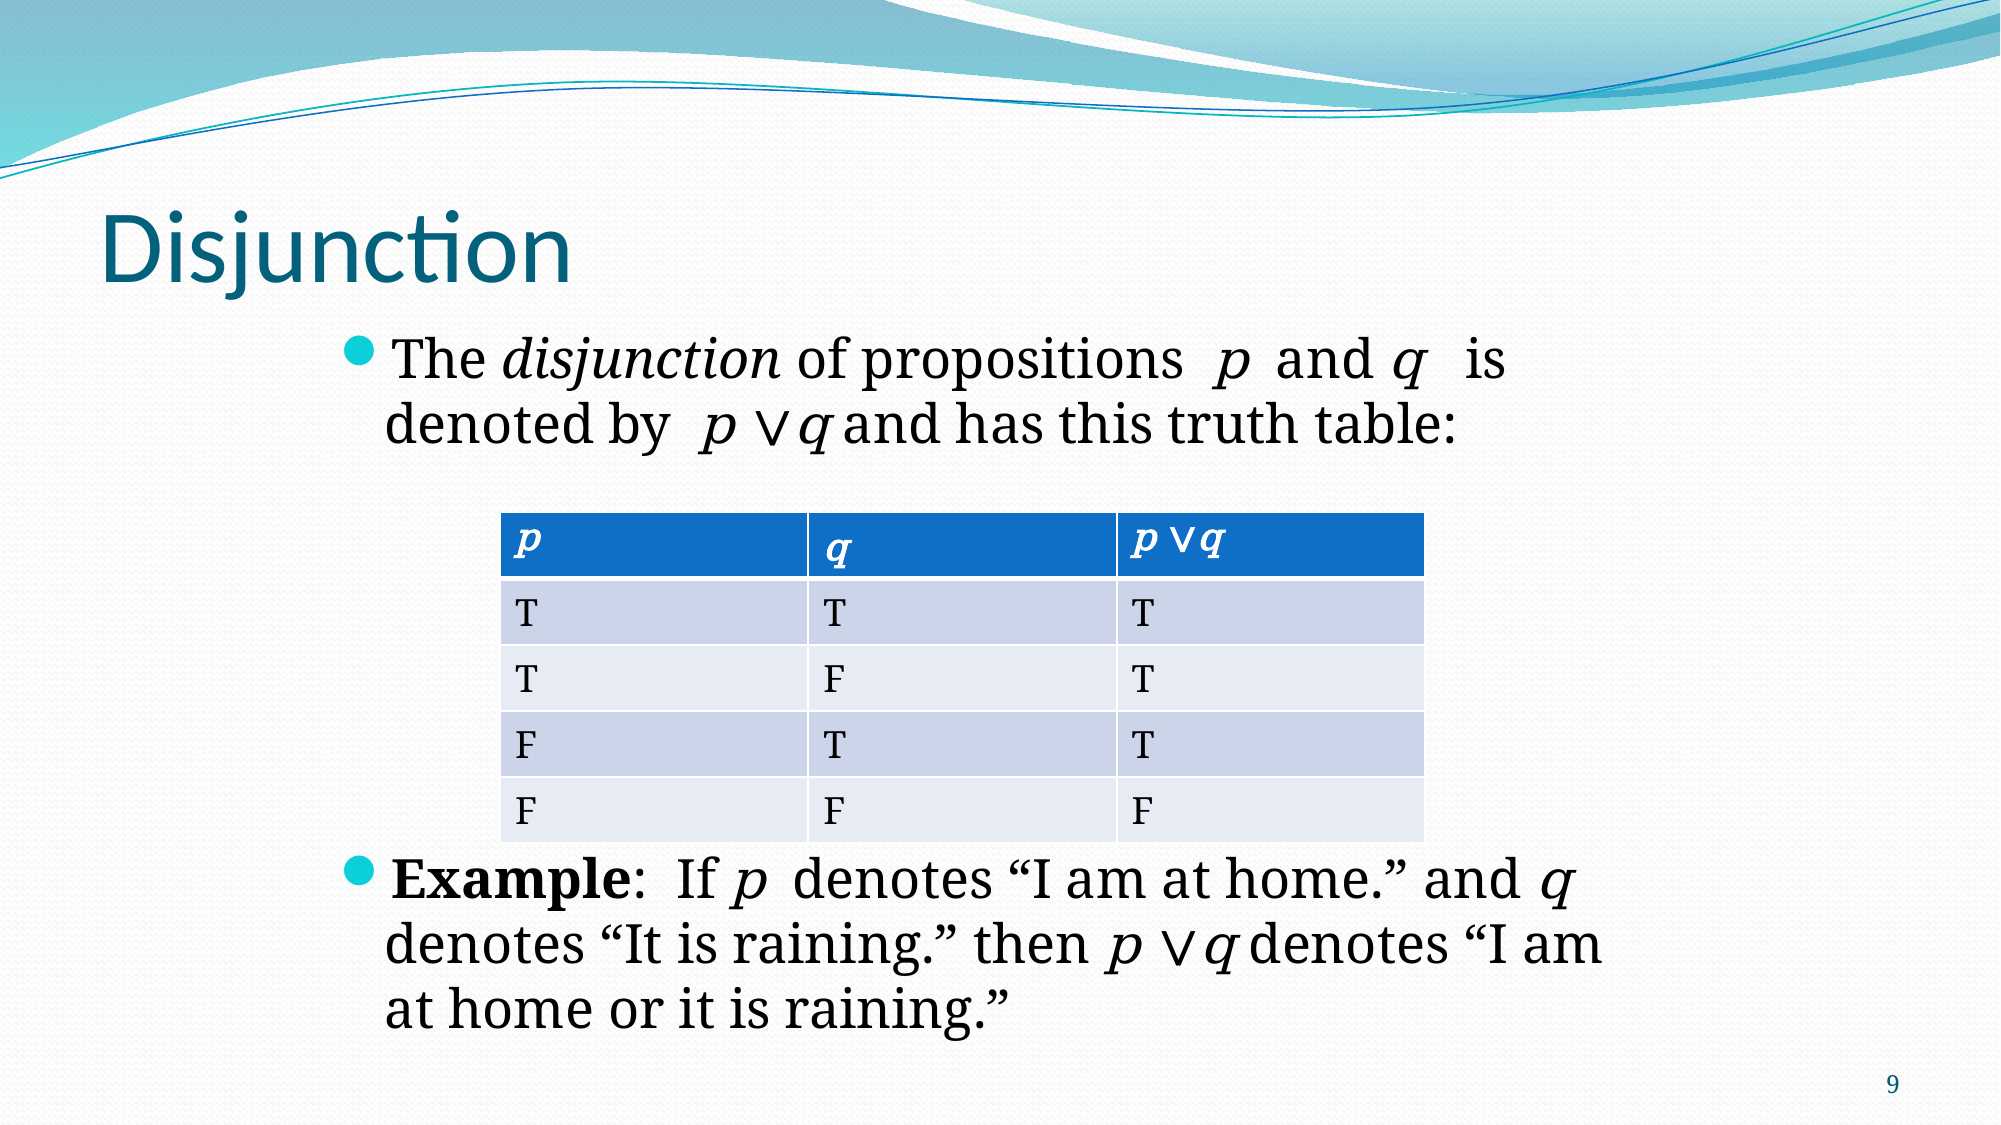

# Disjunction
The disjunction of propositions  p  and q   is denoted by  p ∨q and has this truth table:

Example:  If p  denotes “I am at home.” and q  denotes “It is raining.” then p ∨q denotes “I am at home or it is raining.”
| p | q | p ∨q |
| --- | --- | --- |
| T | T | T |
| T | F | T |
| F | T | T |
| F | F | F |
9